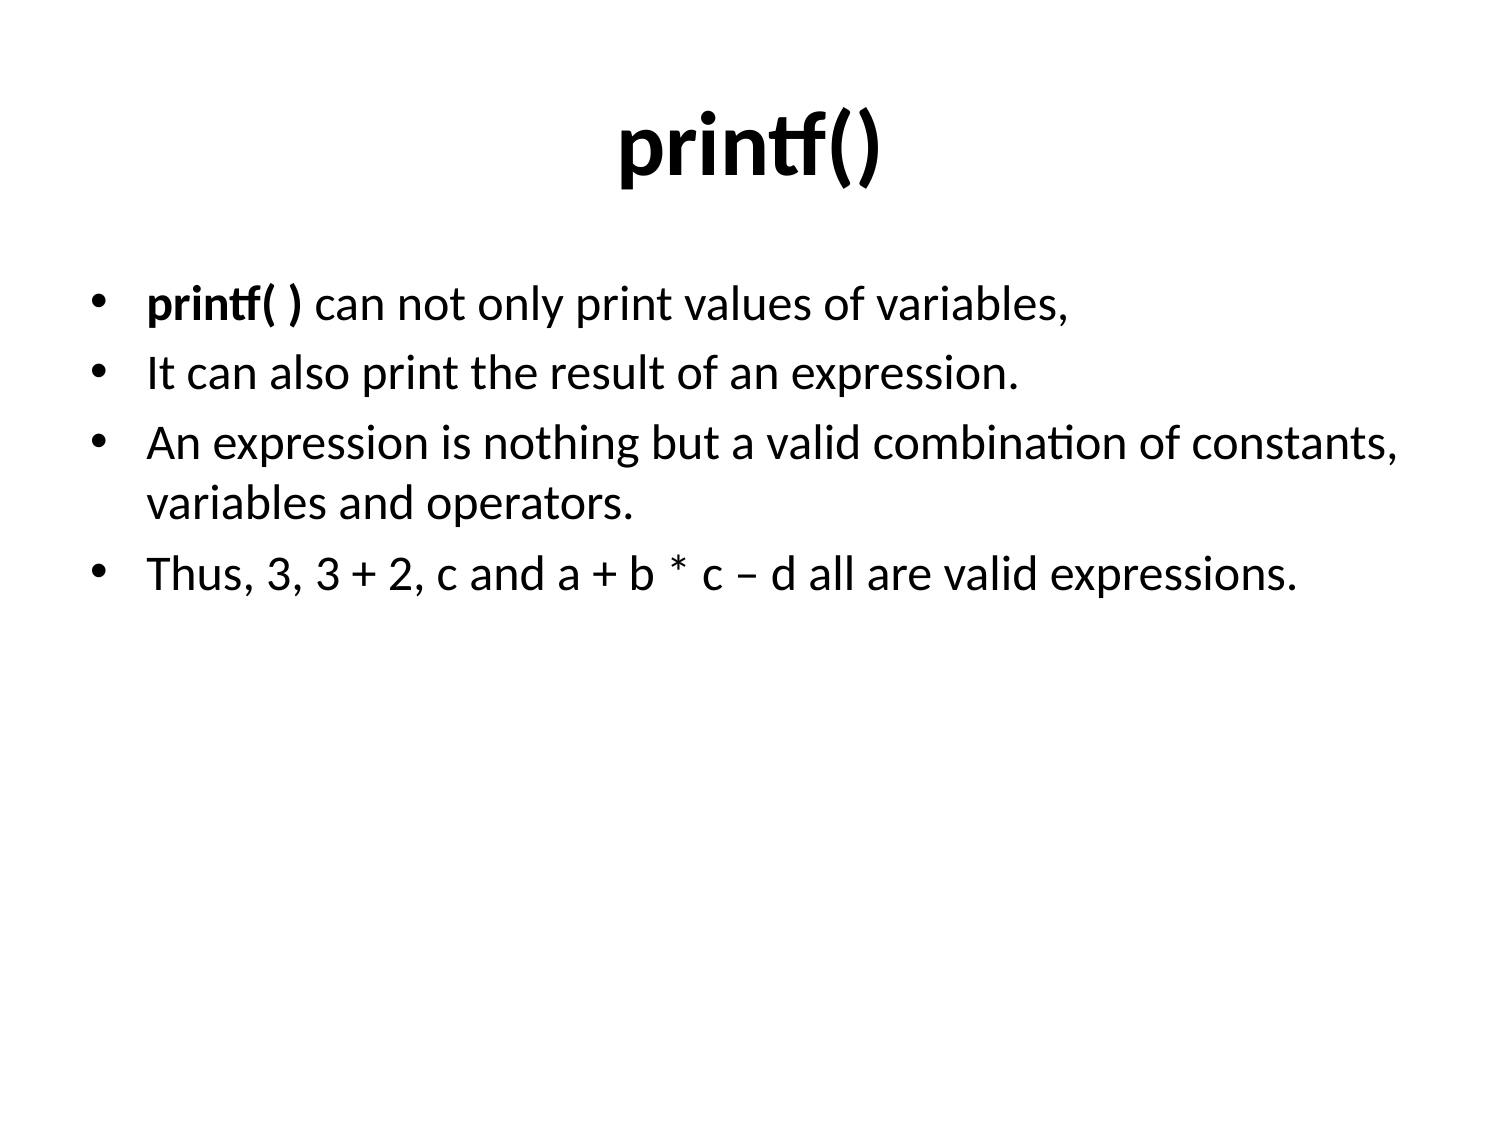

# printf()
printf( ) can not only print values of variables,
It can also print the result of an expression.
An expression is nothing but a valid combination of constants, variables and operators.
Thus, 3, 3 + 2, c and a + b * c – d all are valid expressions.